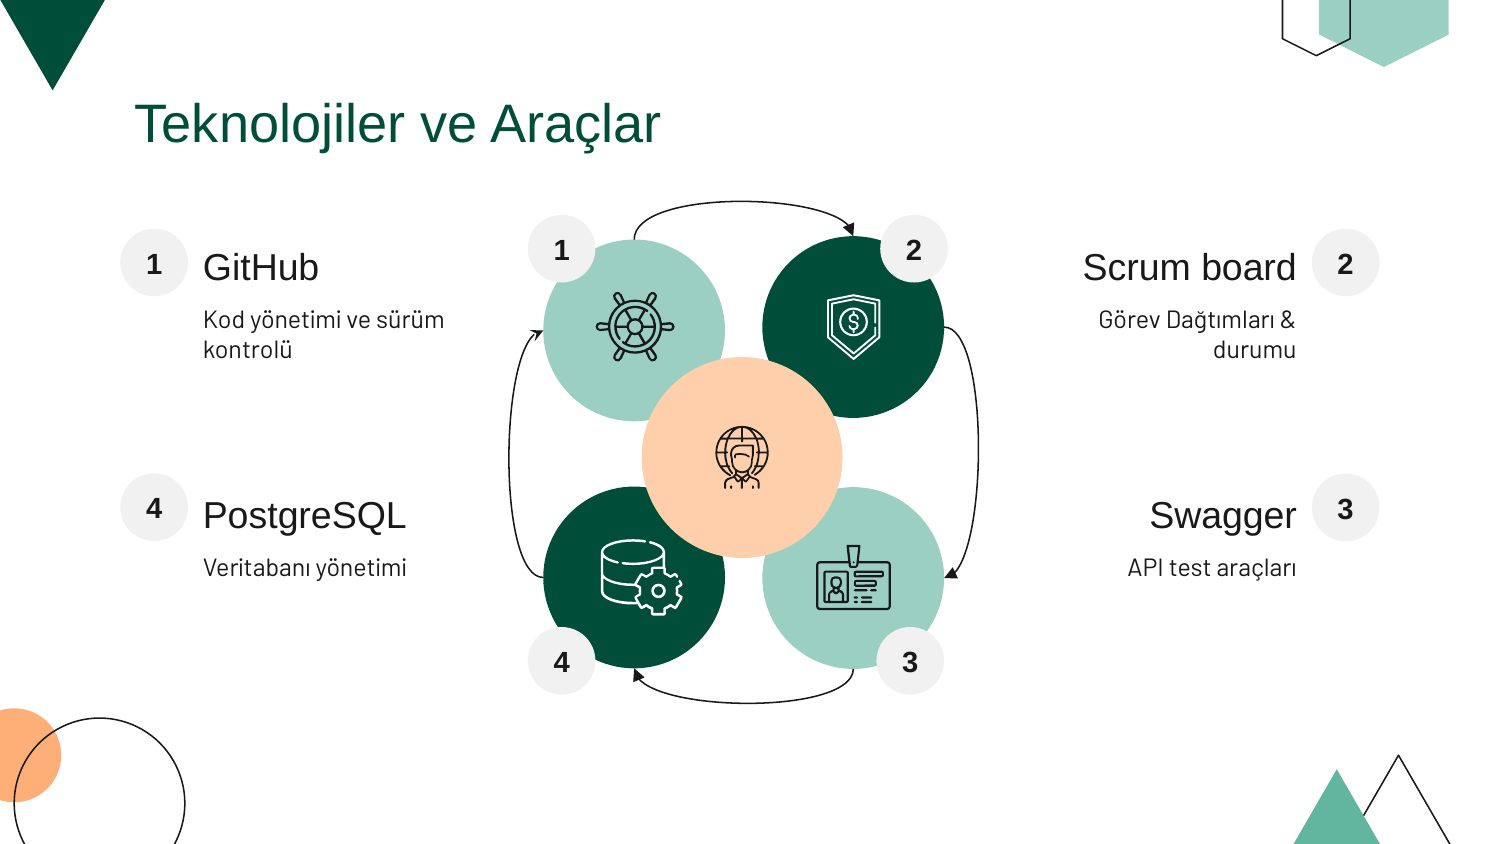

# Teknolojiler ve Araçlar
GitHub
Scrum board
1
2
1
2

Kod yönetimi ve sürüm kontrolü
Görev Dağtımları & durumu

Swagger
PostgreSQL
4
3

API test araçları
Veritabanı yönetimi

4
3